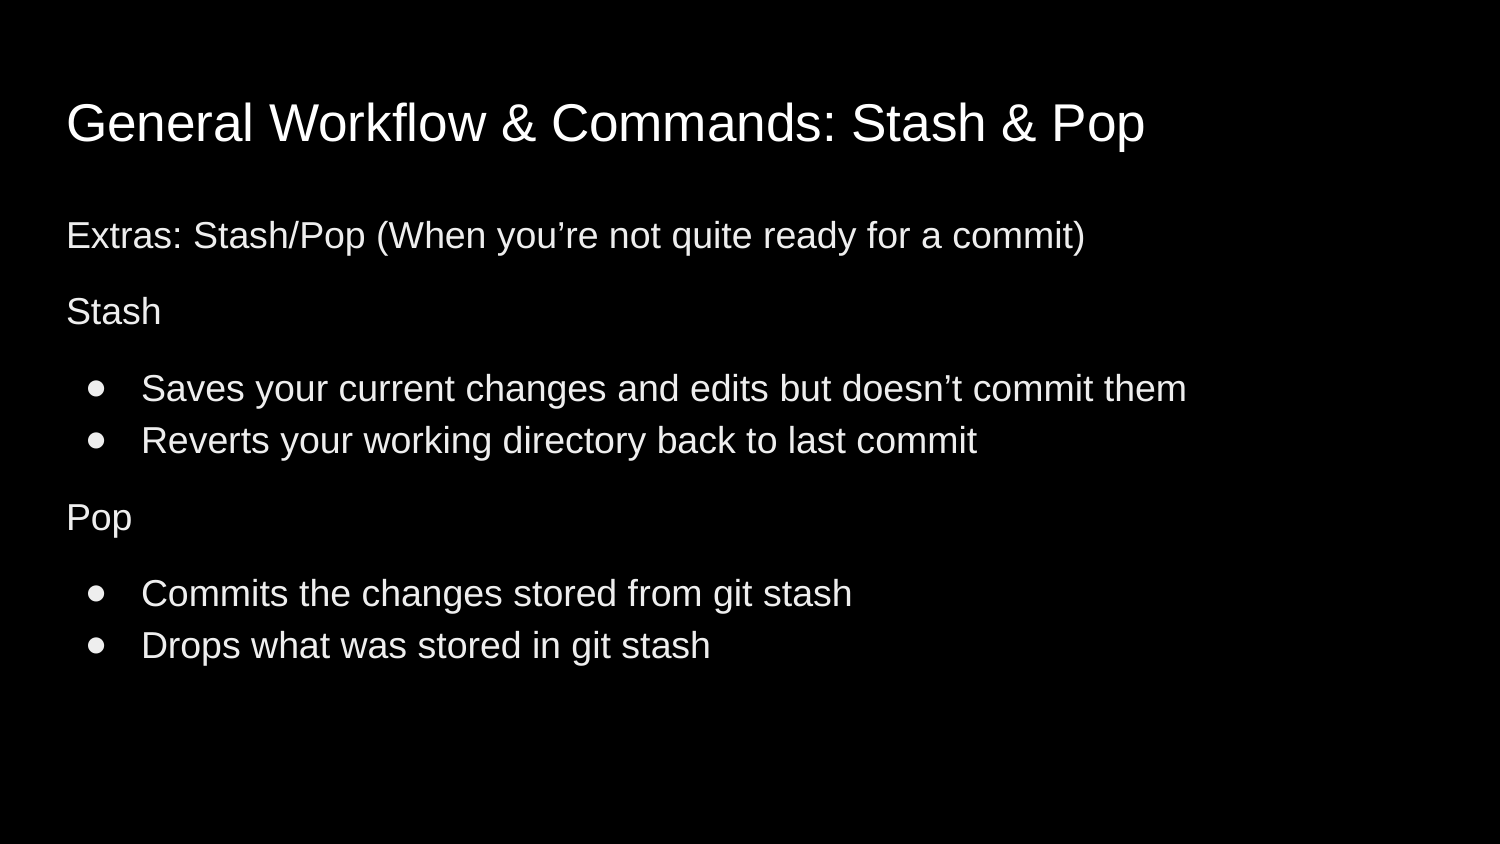

# General Workflow & Commands: Stash & Pop
Extras: Stash/Pop (When you’re not quite ready for a commit)
Stash
Saves your current changes and edits but doesn’t commit them
Reverts your working directory back to last commit
Pop
Commits the changes stored from git stash
Drops what was stored in git stash